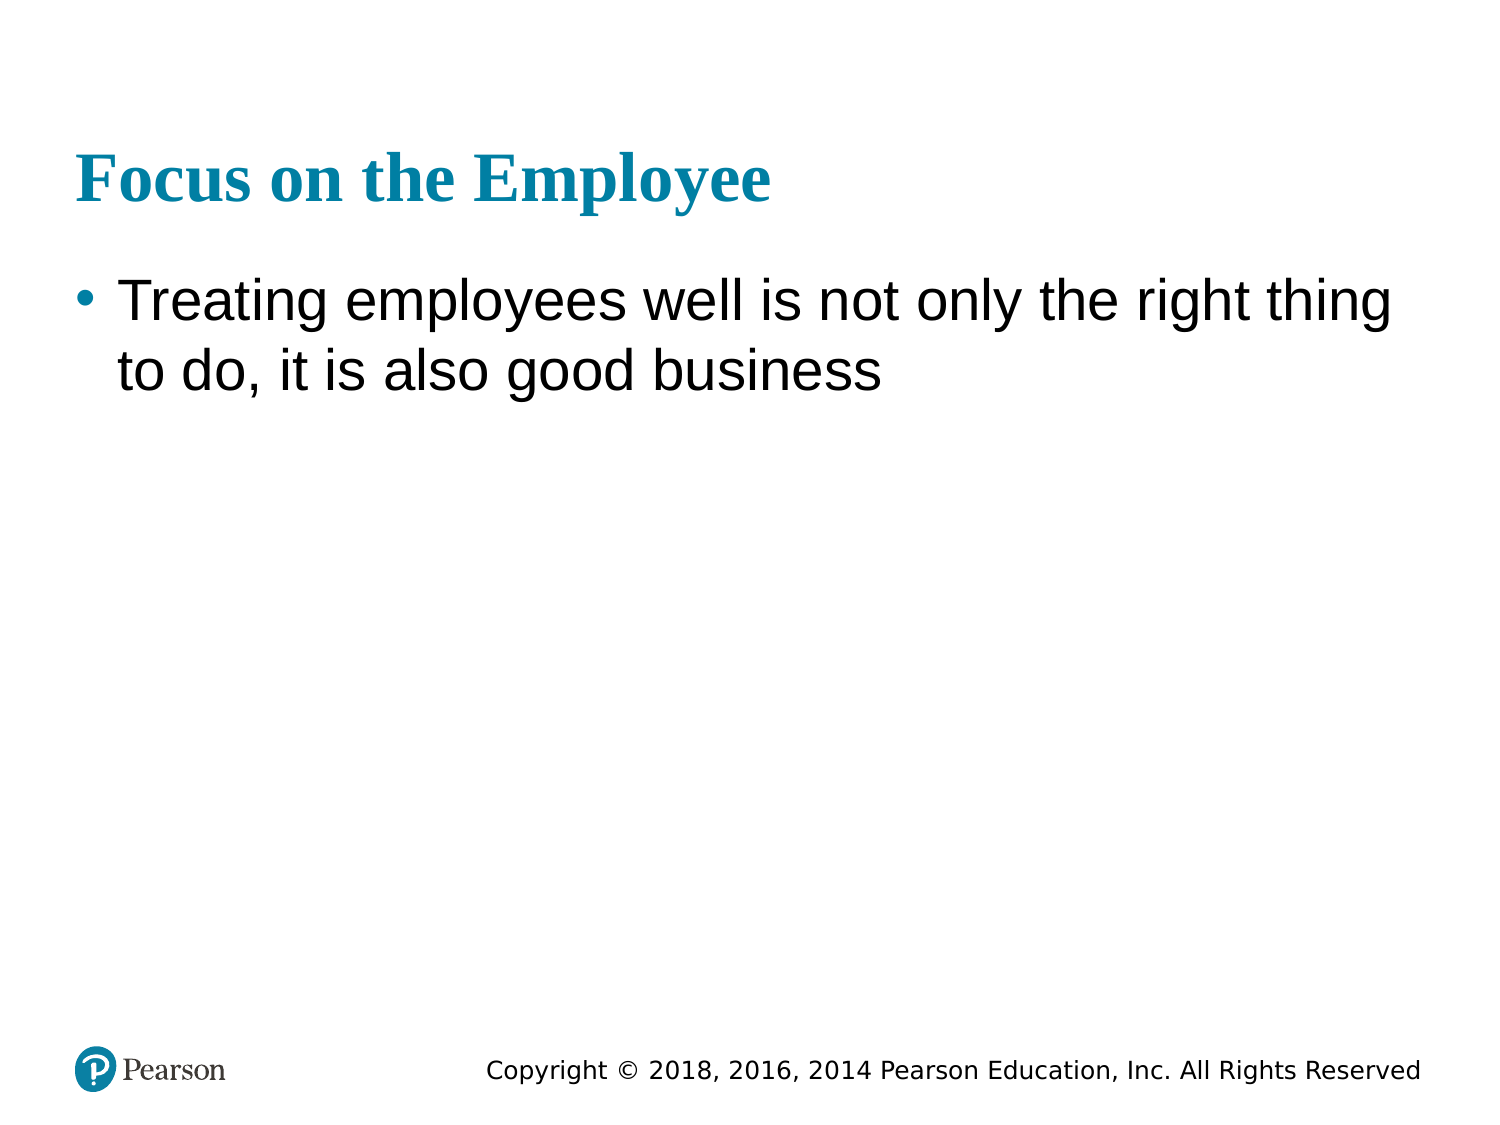

# Focus on the Employee
Treating employees well is not only the right thing to do, it is also good business